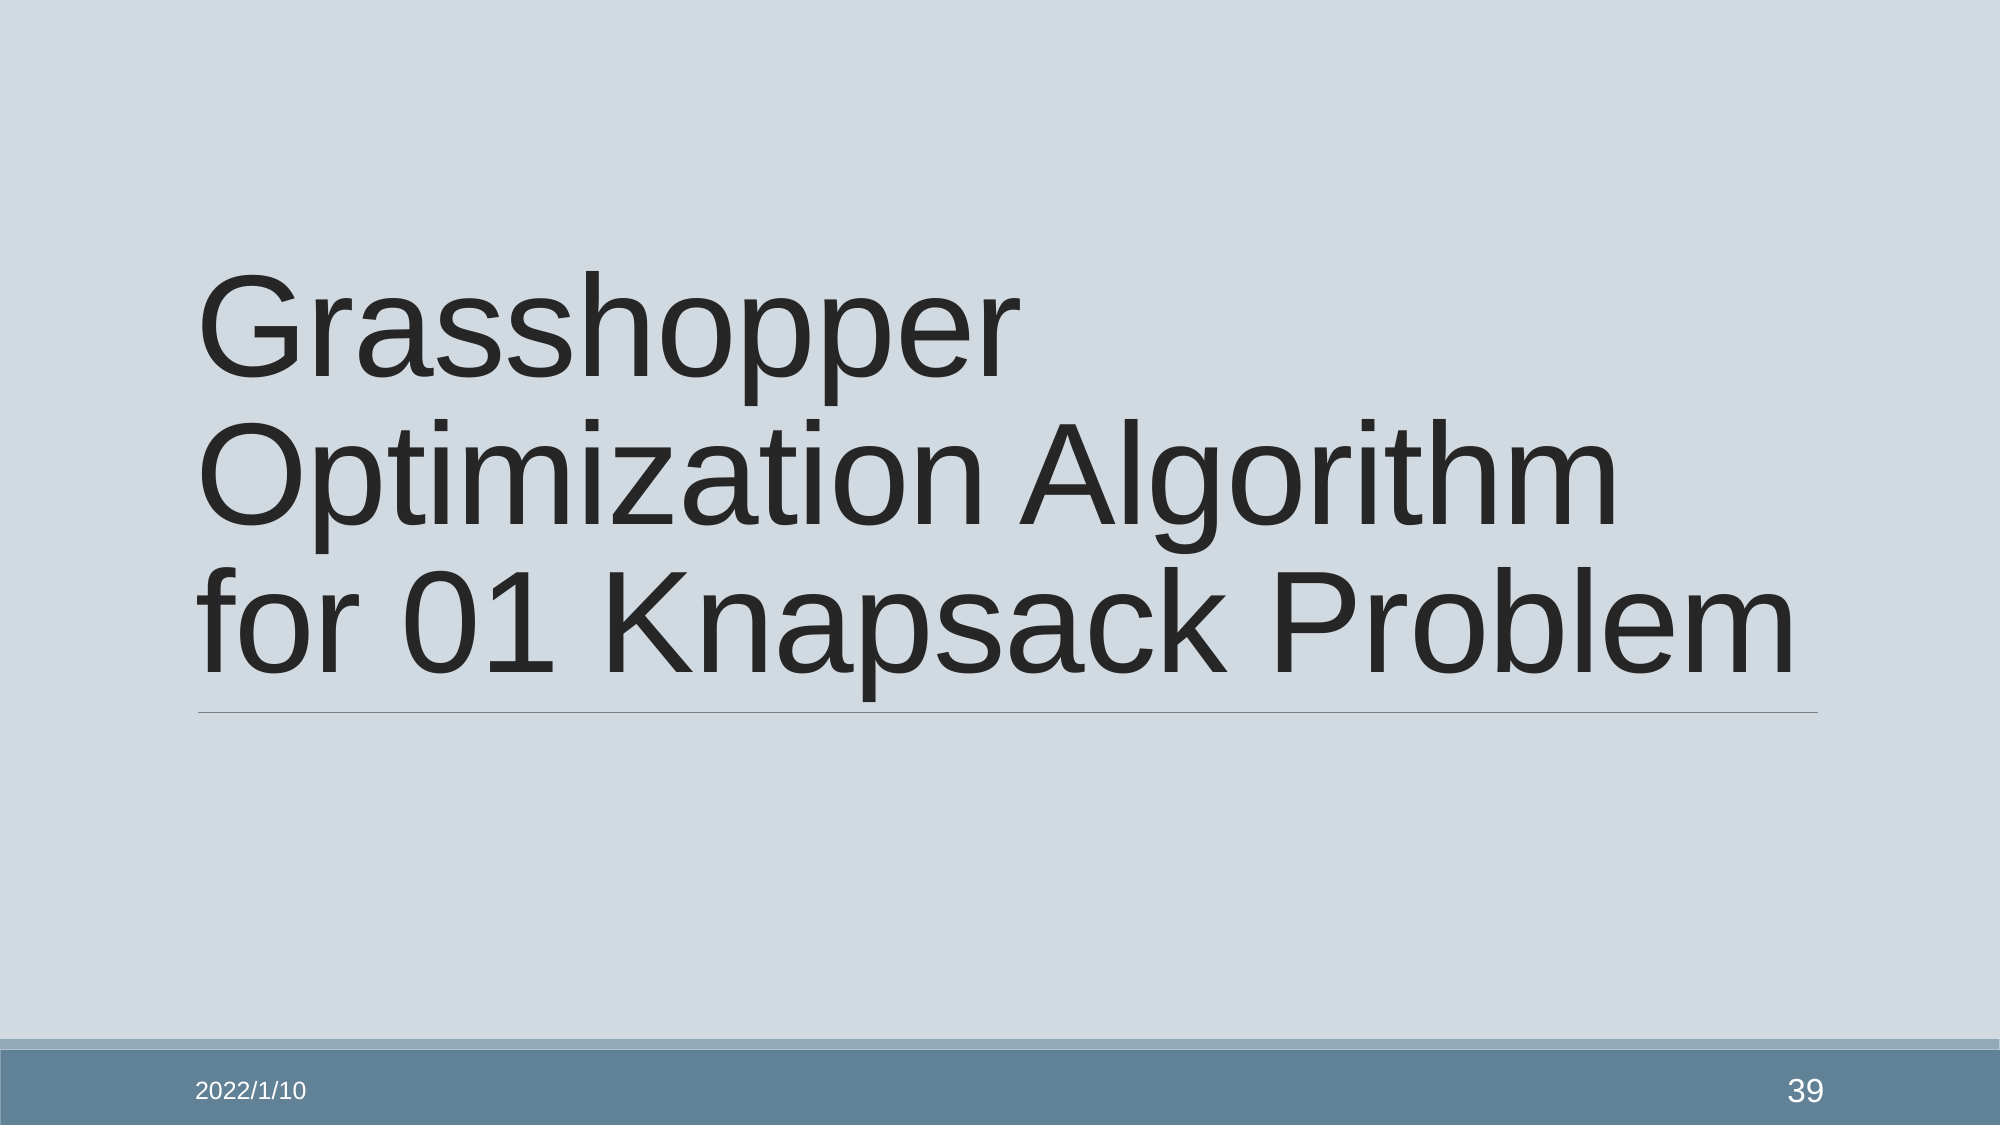

# Grasshopper Optimization Algorithm for 01 Knapsack Problem

2022/1/10
39